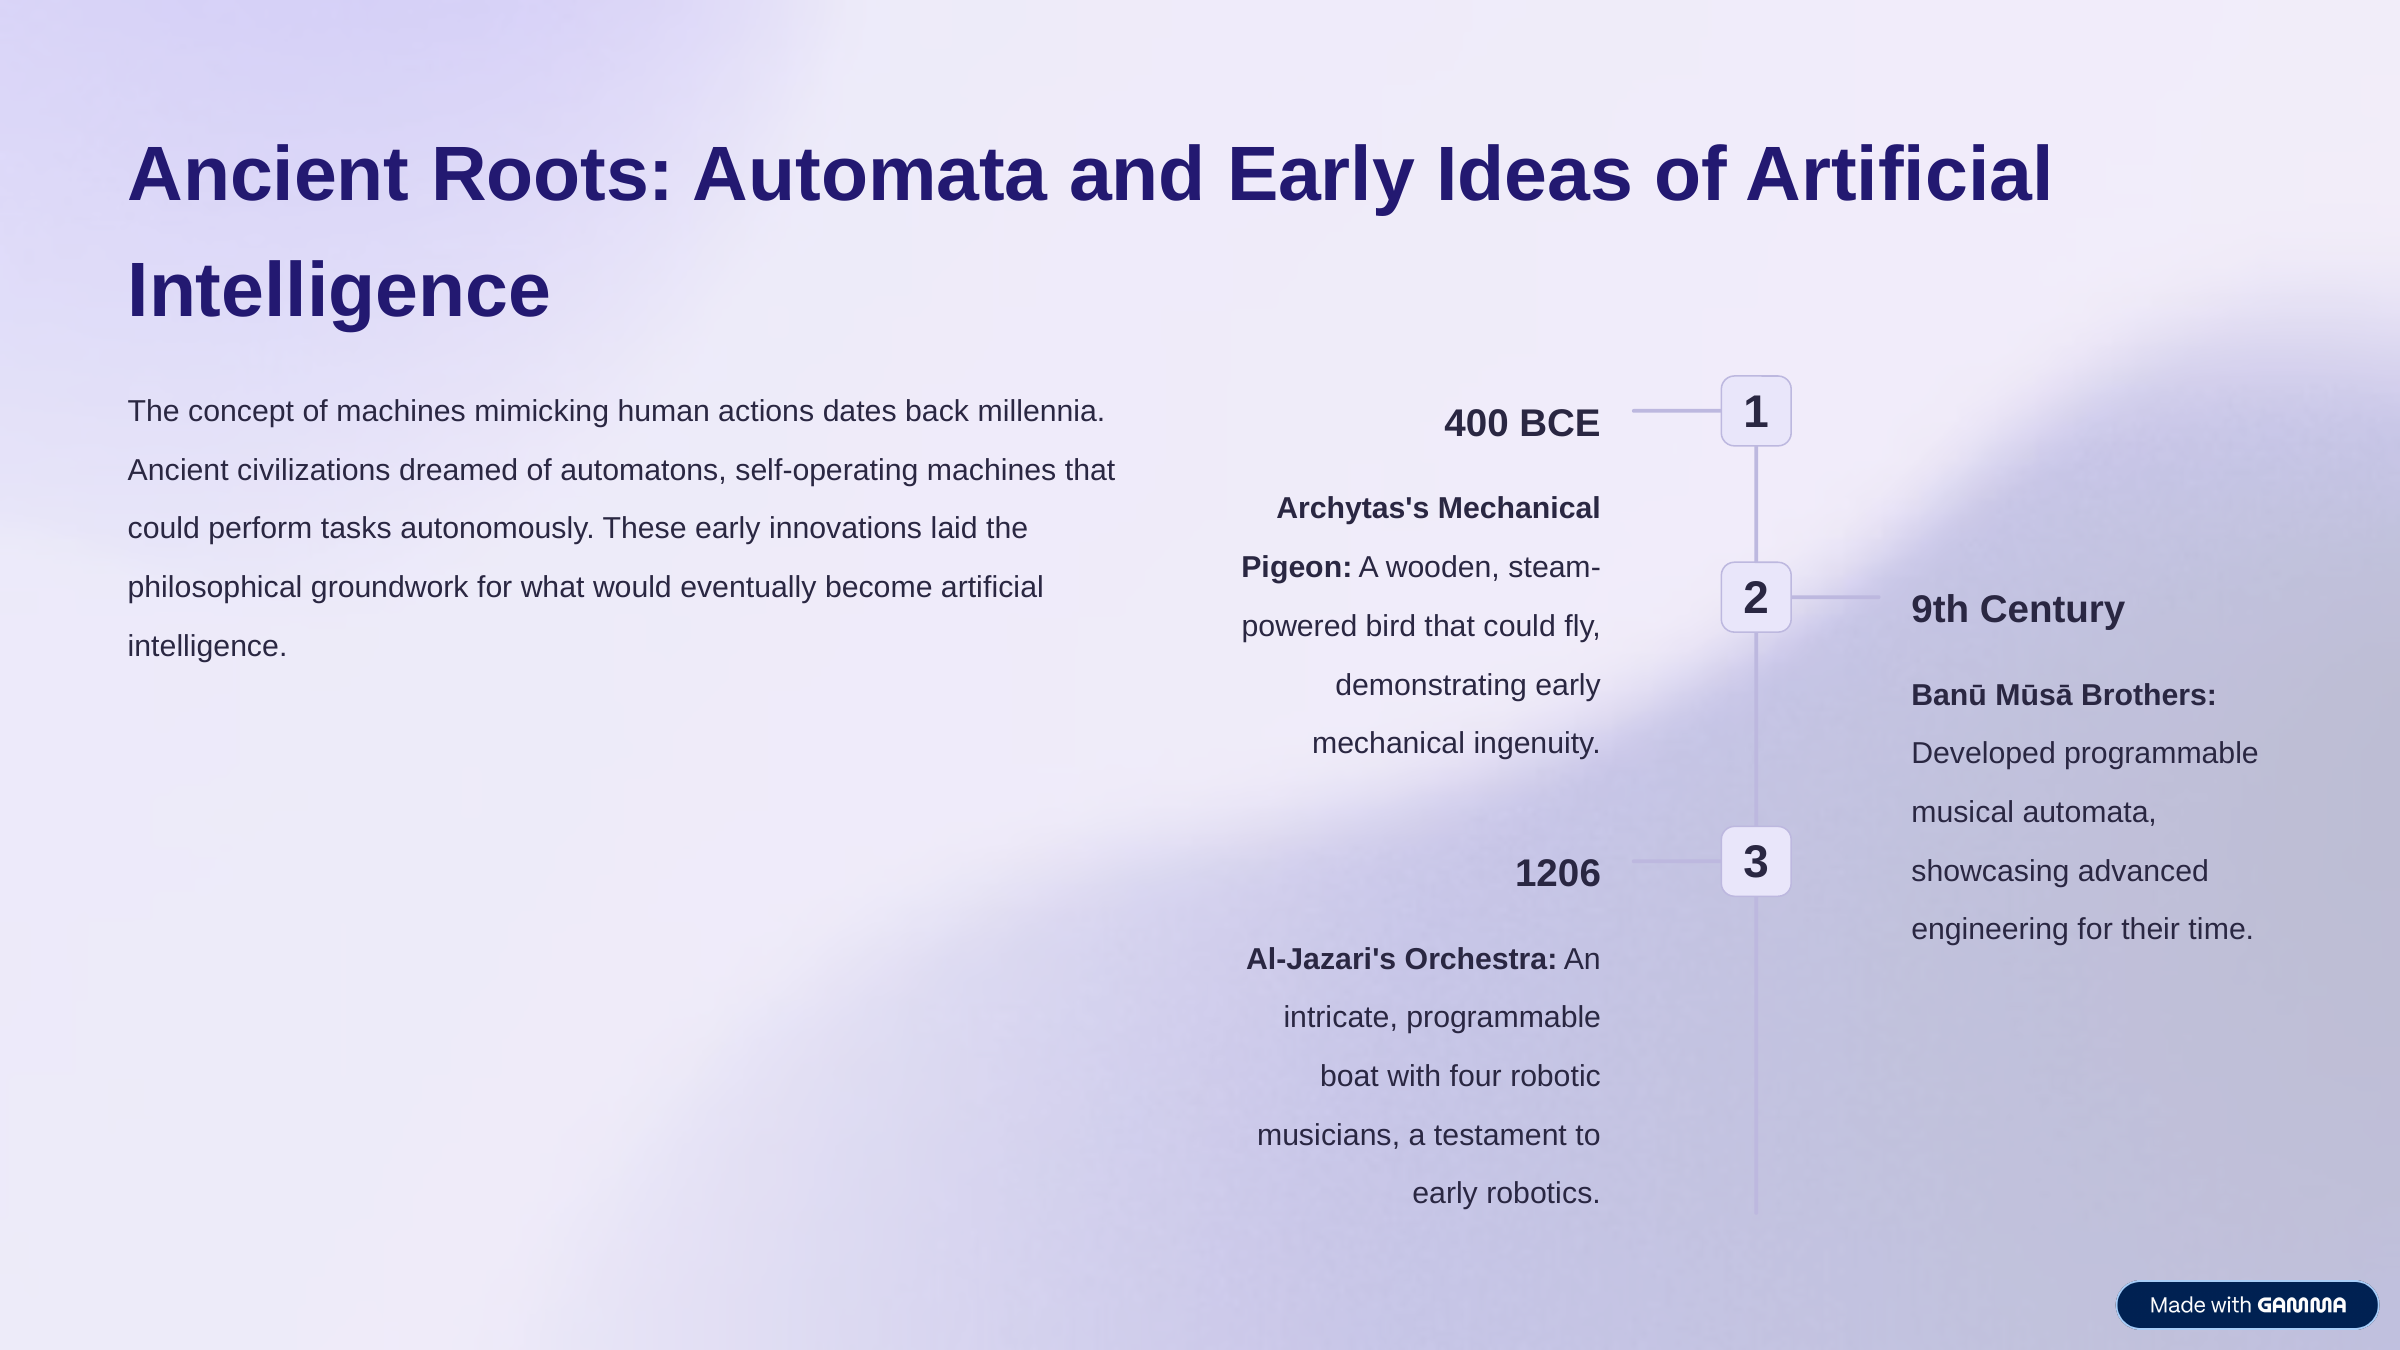

Ancient Roots: Automata and Early Ideas of Artificial Intelligence
The concept of machines mimicking human actions dates back millennia. Ancient civilizations dreamed of automatons, self-operating machines that could perform tasks autonomously. These early innovations laid the philosophical groundwork for what would eventually become artificial intelligence.

1
400 BCE

Archytas's Mechanical Pigeon: A wooden, steam-powered bird that could fly, demonstrating early mechanical ingenuity.

2
9th Century

Banū Mūsā Brothers: Developed programmable musical automata, showcasing advanced engineering for their time.

3
1206

Al-Jazari's Orchestra: An intricate, programmable boat with four robotic musicians, a testament to early robotics.